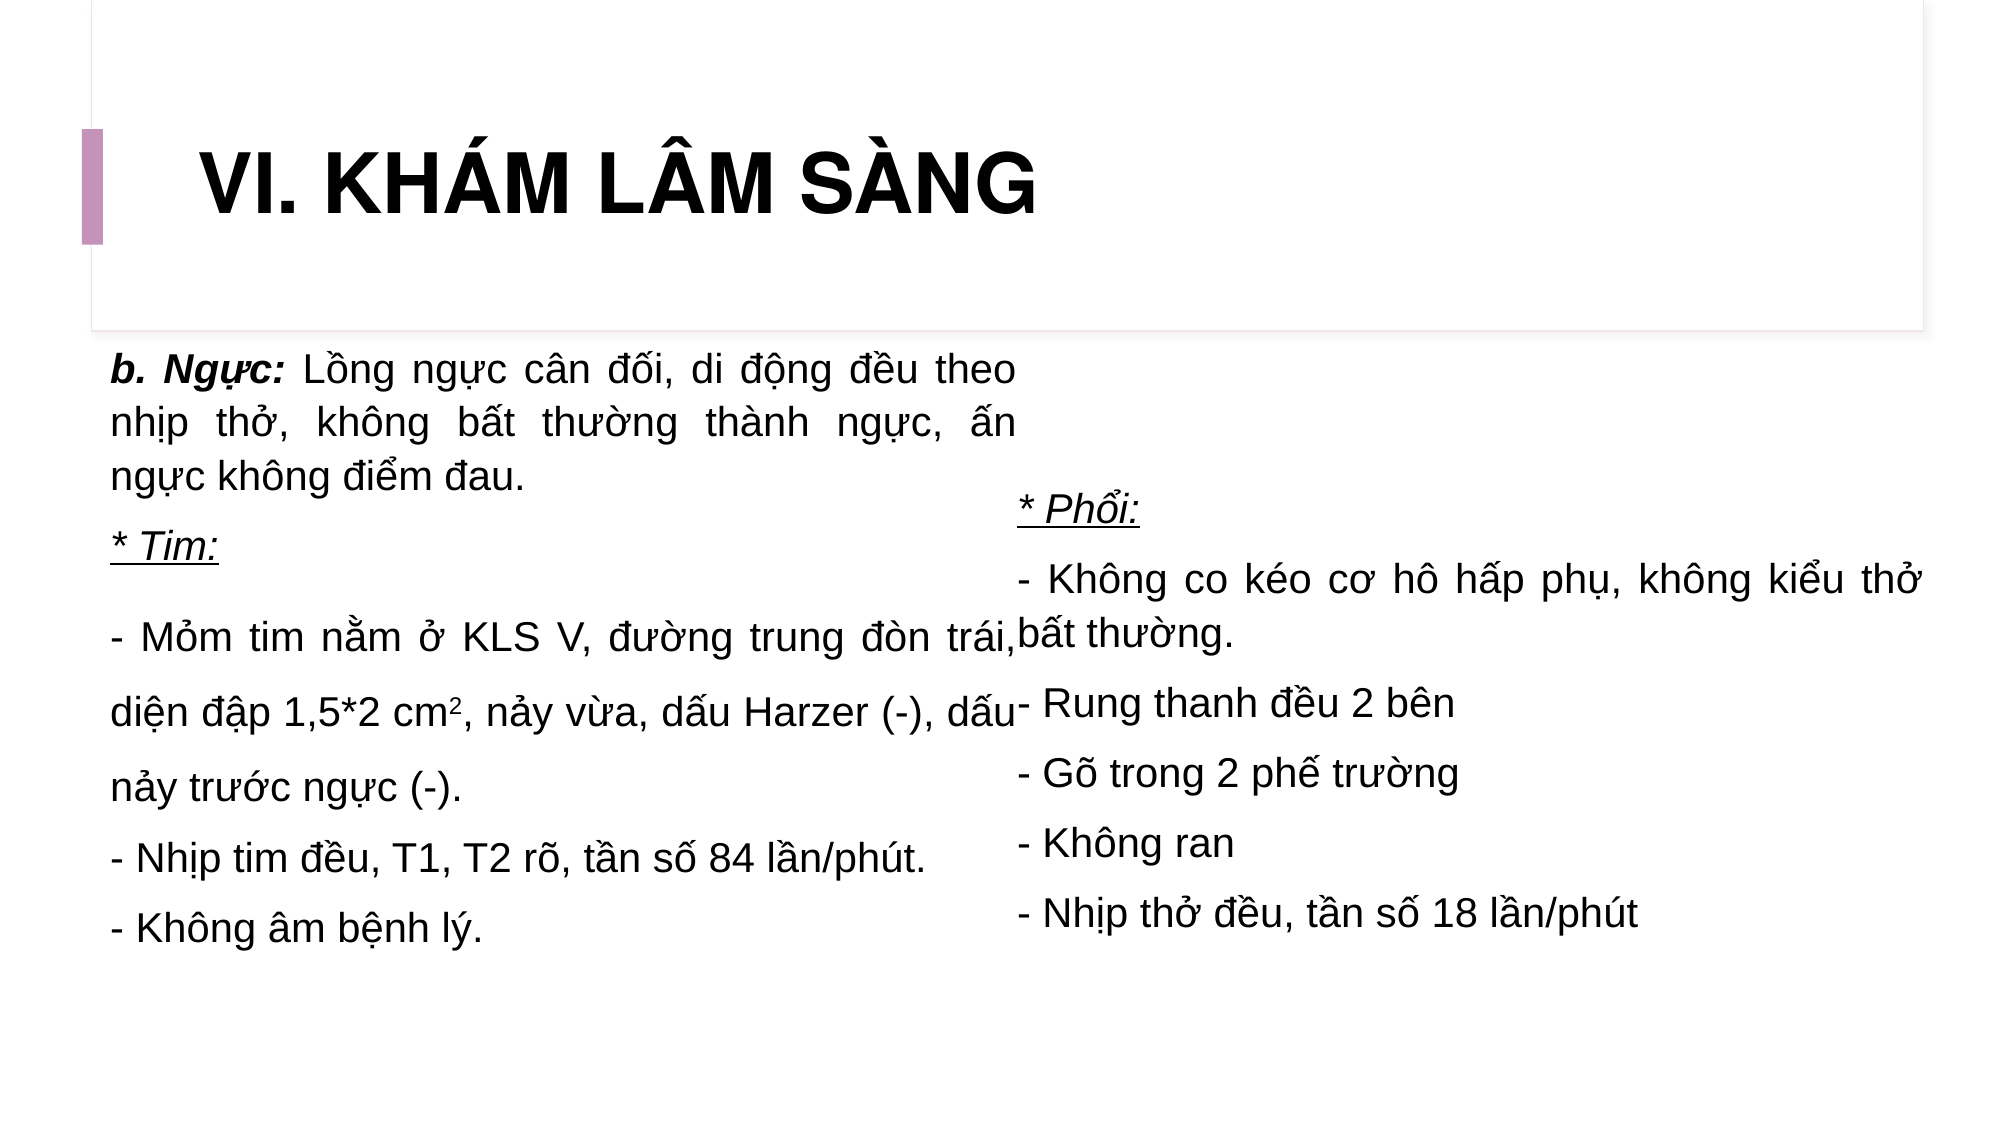

# VI. KHÁM LÂM SÀNG
b. Ngực: Lồng ngực cân đối, di động đều theo nhịp thở, không bất thường thành ngực, ấn ngực không điểm đau.
* Tim:
- Mỏm tim nằm ở KLS V, đường trung đòn trái, diện đập 1,5*2 cm2, nảy vừa, dấu Harzer (-), dấu nảy trước ngực (-).
- Nhịp tim đều, T1, T2 rõ, tần số 84 lần/phút.
- Không âm bệnh lý.

* Phổi:
- Không co kéo cơ hô hấp phụ, không kiểu thở bất thường.
- Rung thanh đều 2 bên
- Gõ trong 2 phế trường
- Không ran
- Nhịp thở đều, tần số 18 lần/phút